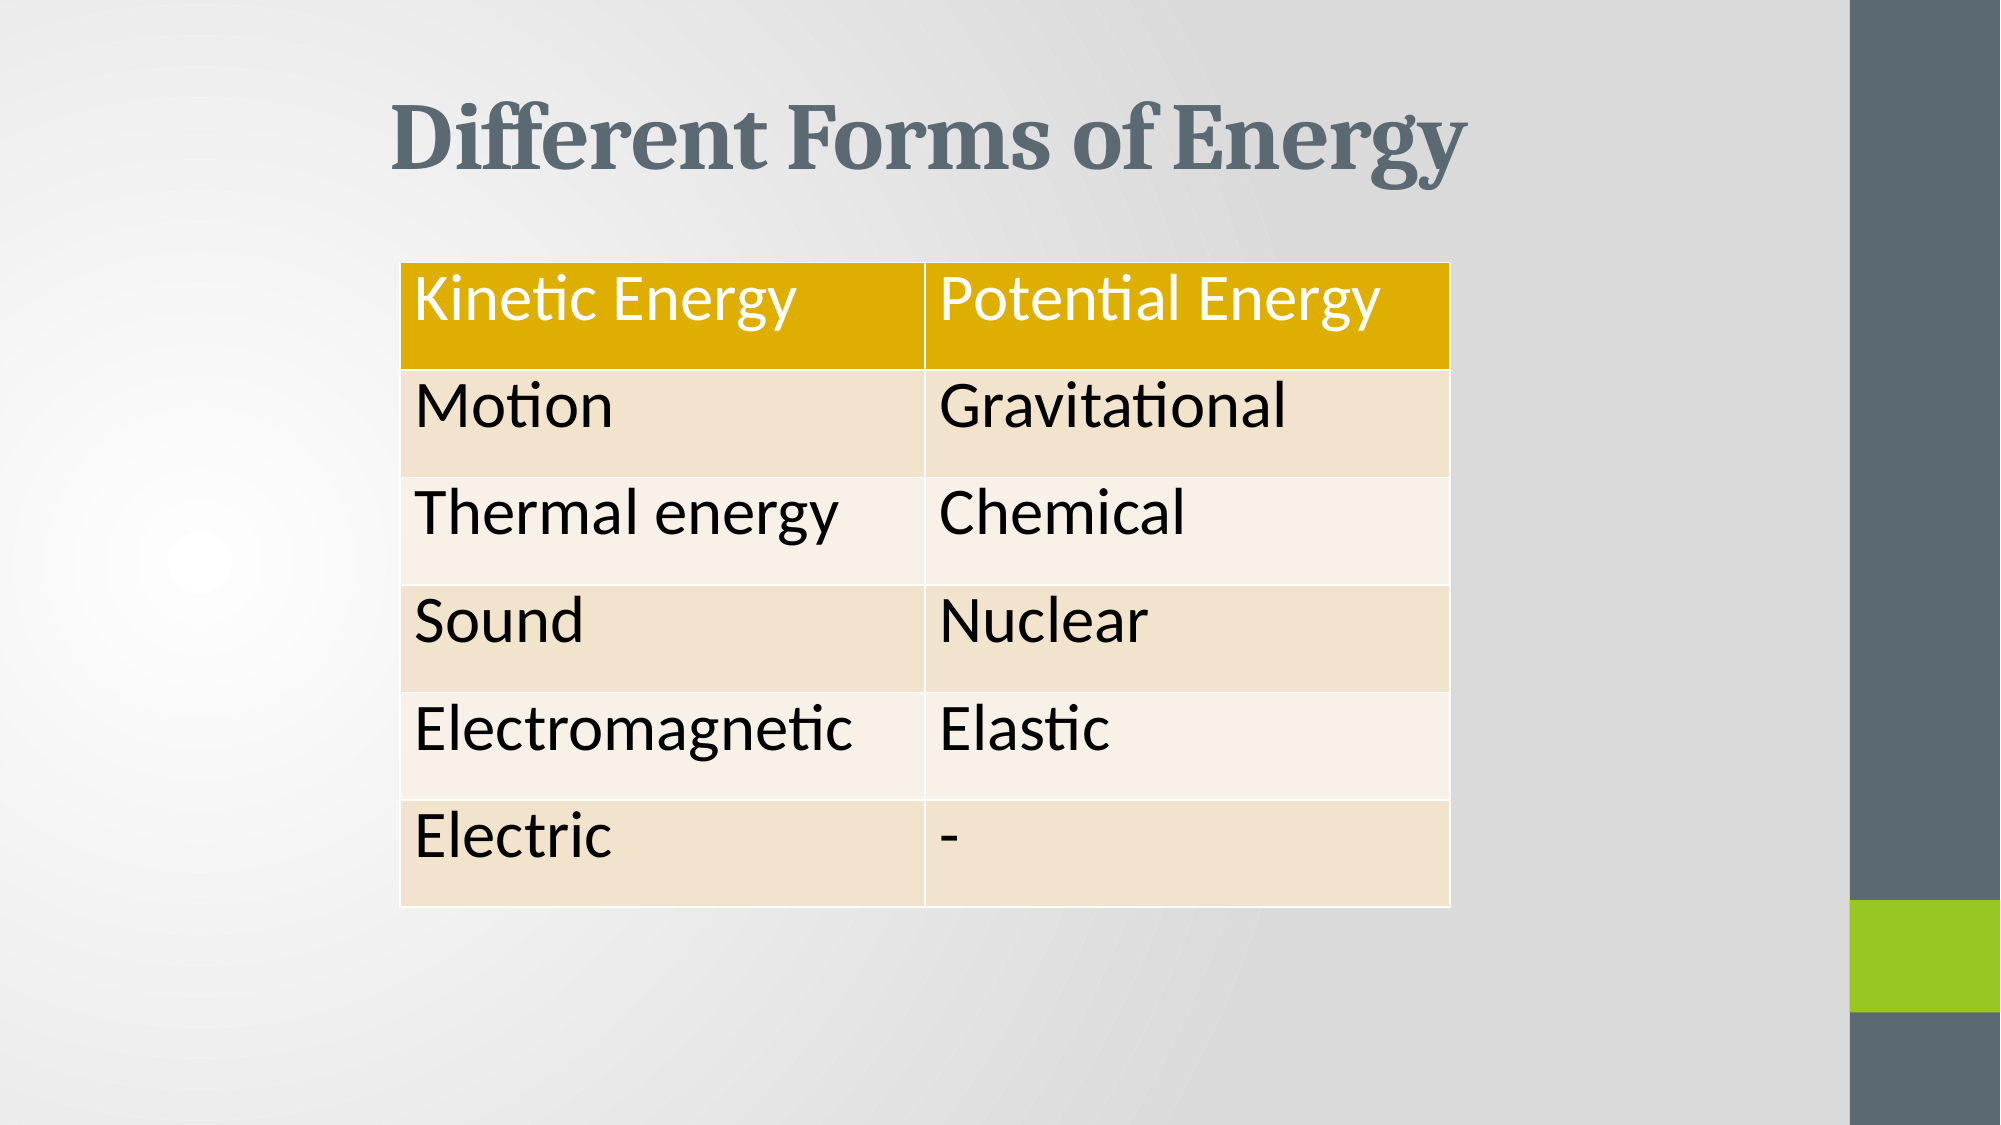

# Different Forms of Energy

| Kinetic Energy | Potential Energy |
| --- | --- |
| Motion | Gravitational |
| Thermal energy | Chemical |
| Sound | Nuclear |
| Electromagnetic | Elastic |
| Electric | - |